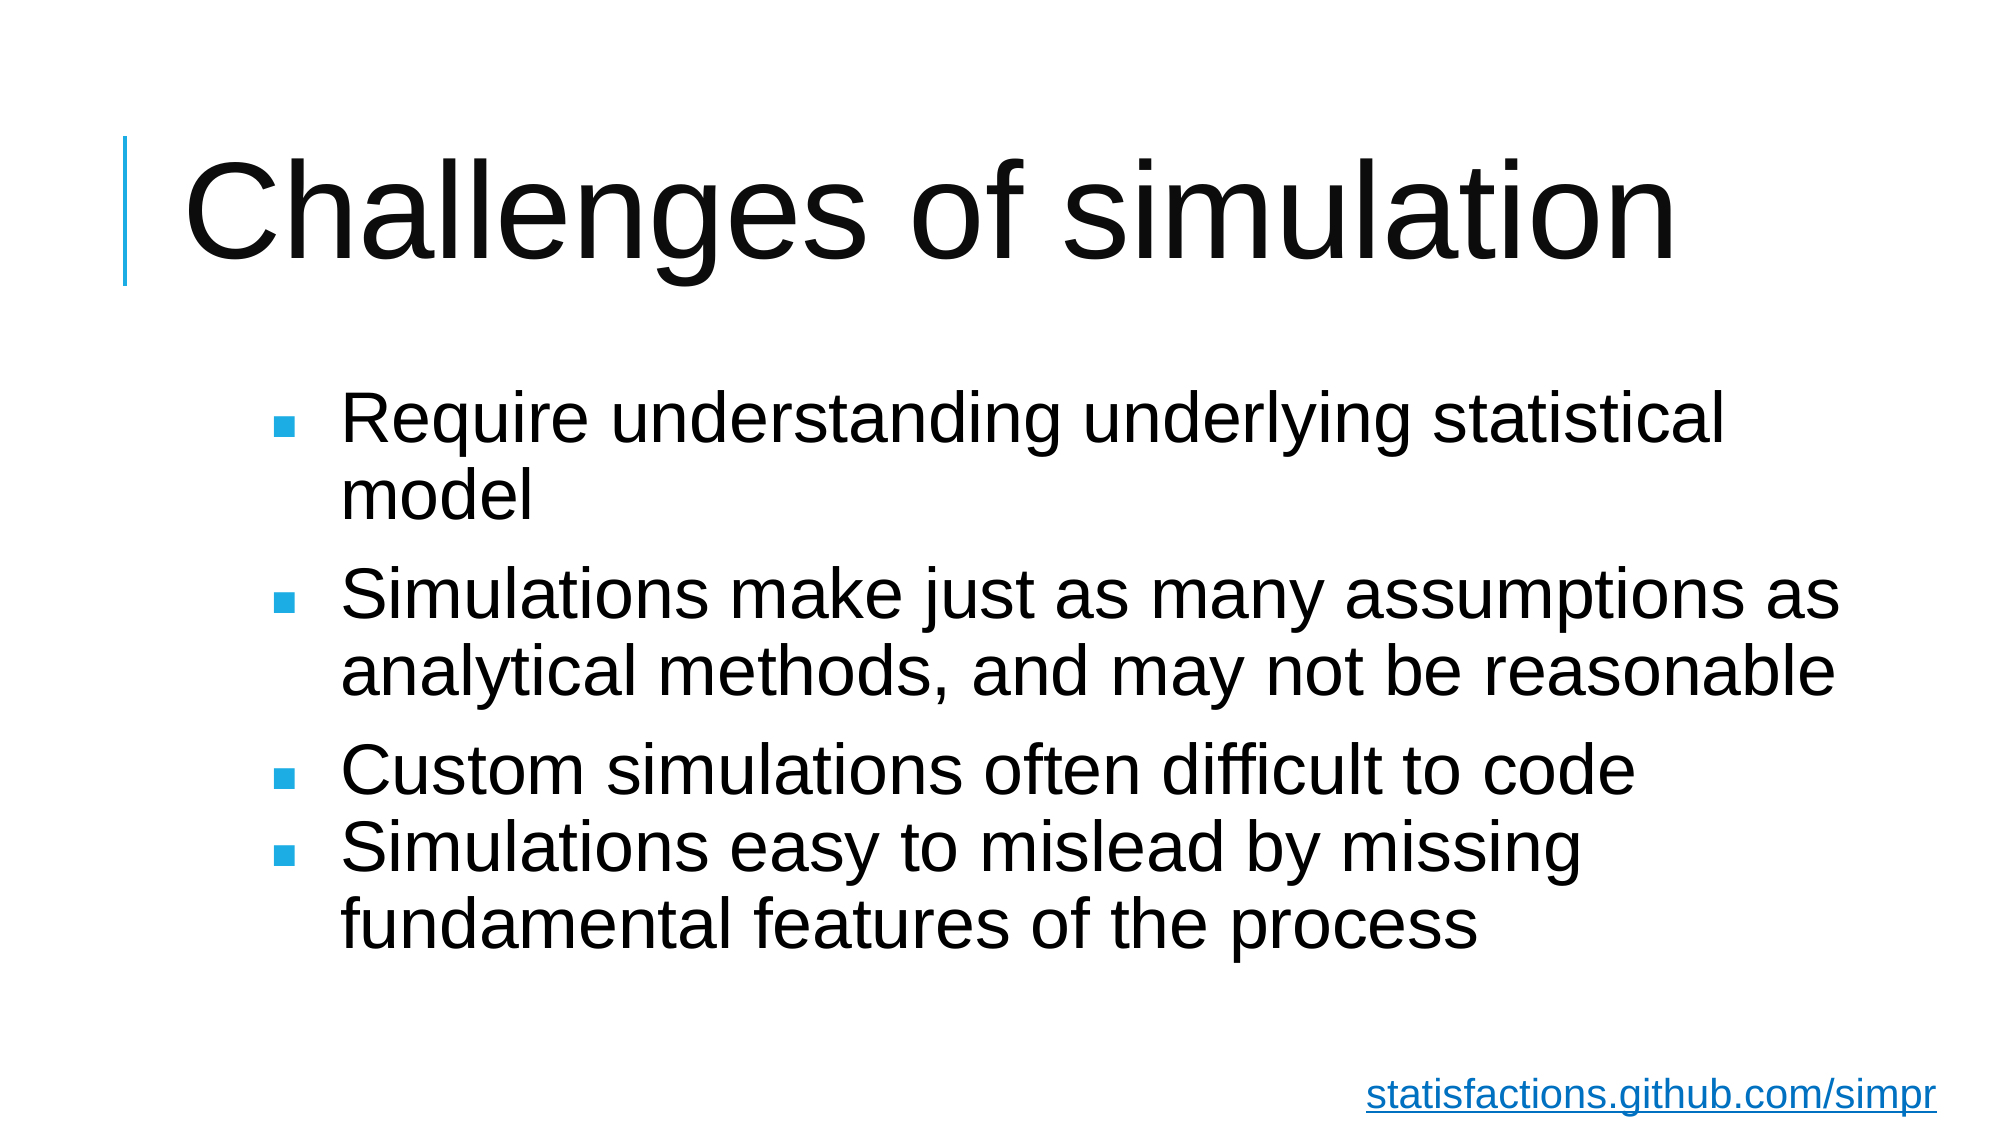

# Challenges of simulation
Require understanding underlying statistical model
Simulations make just as many assumptions as analytical methods, and may not be reasonable
Custom simulations often difficult to code
Simulations easy to mislead by missing fundamental features of the process
statisfactions.github.com/simpr